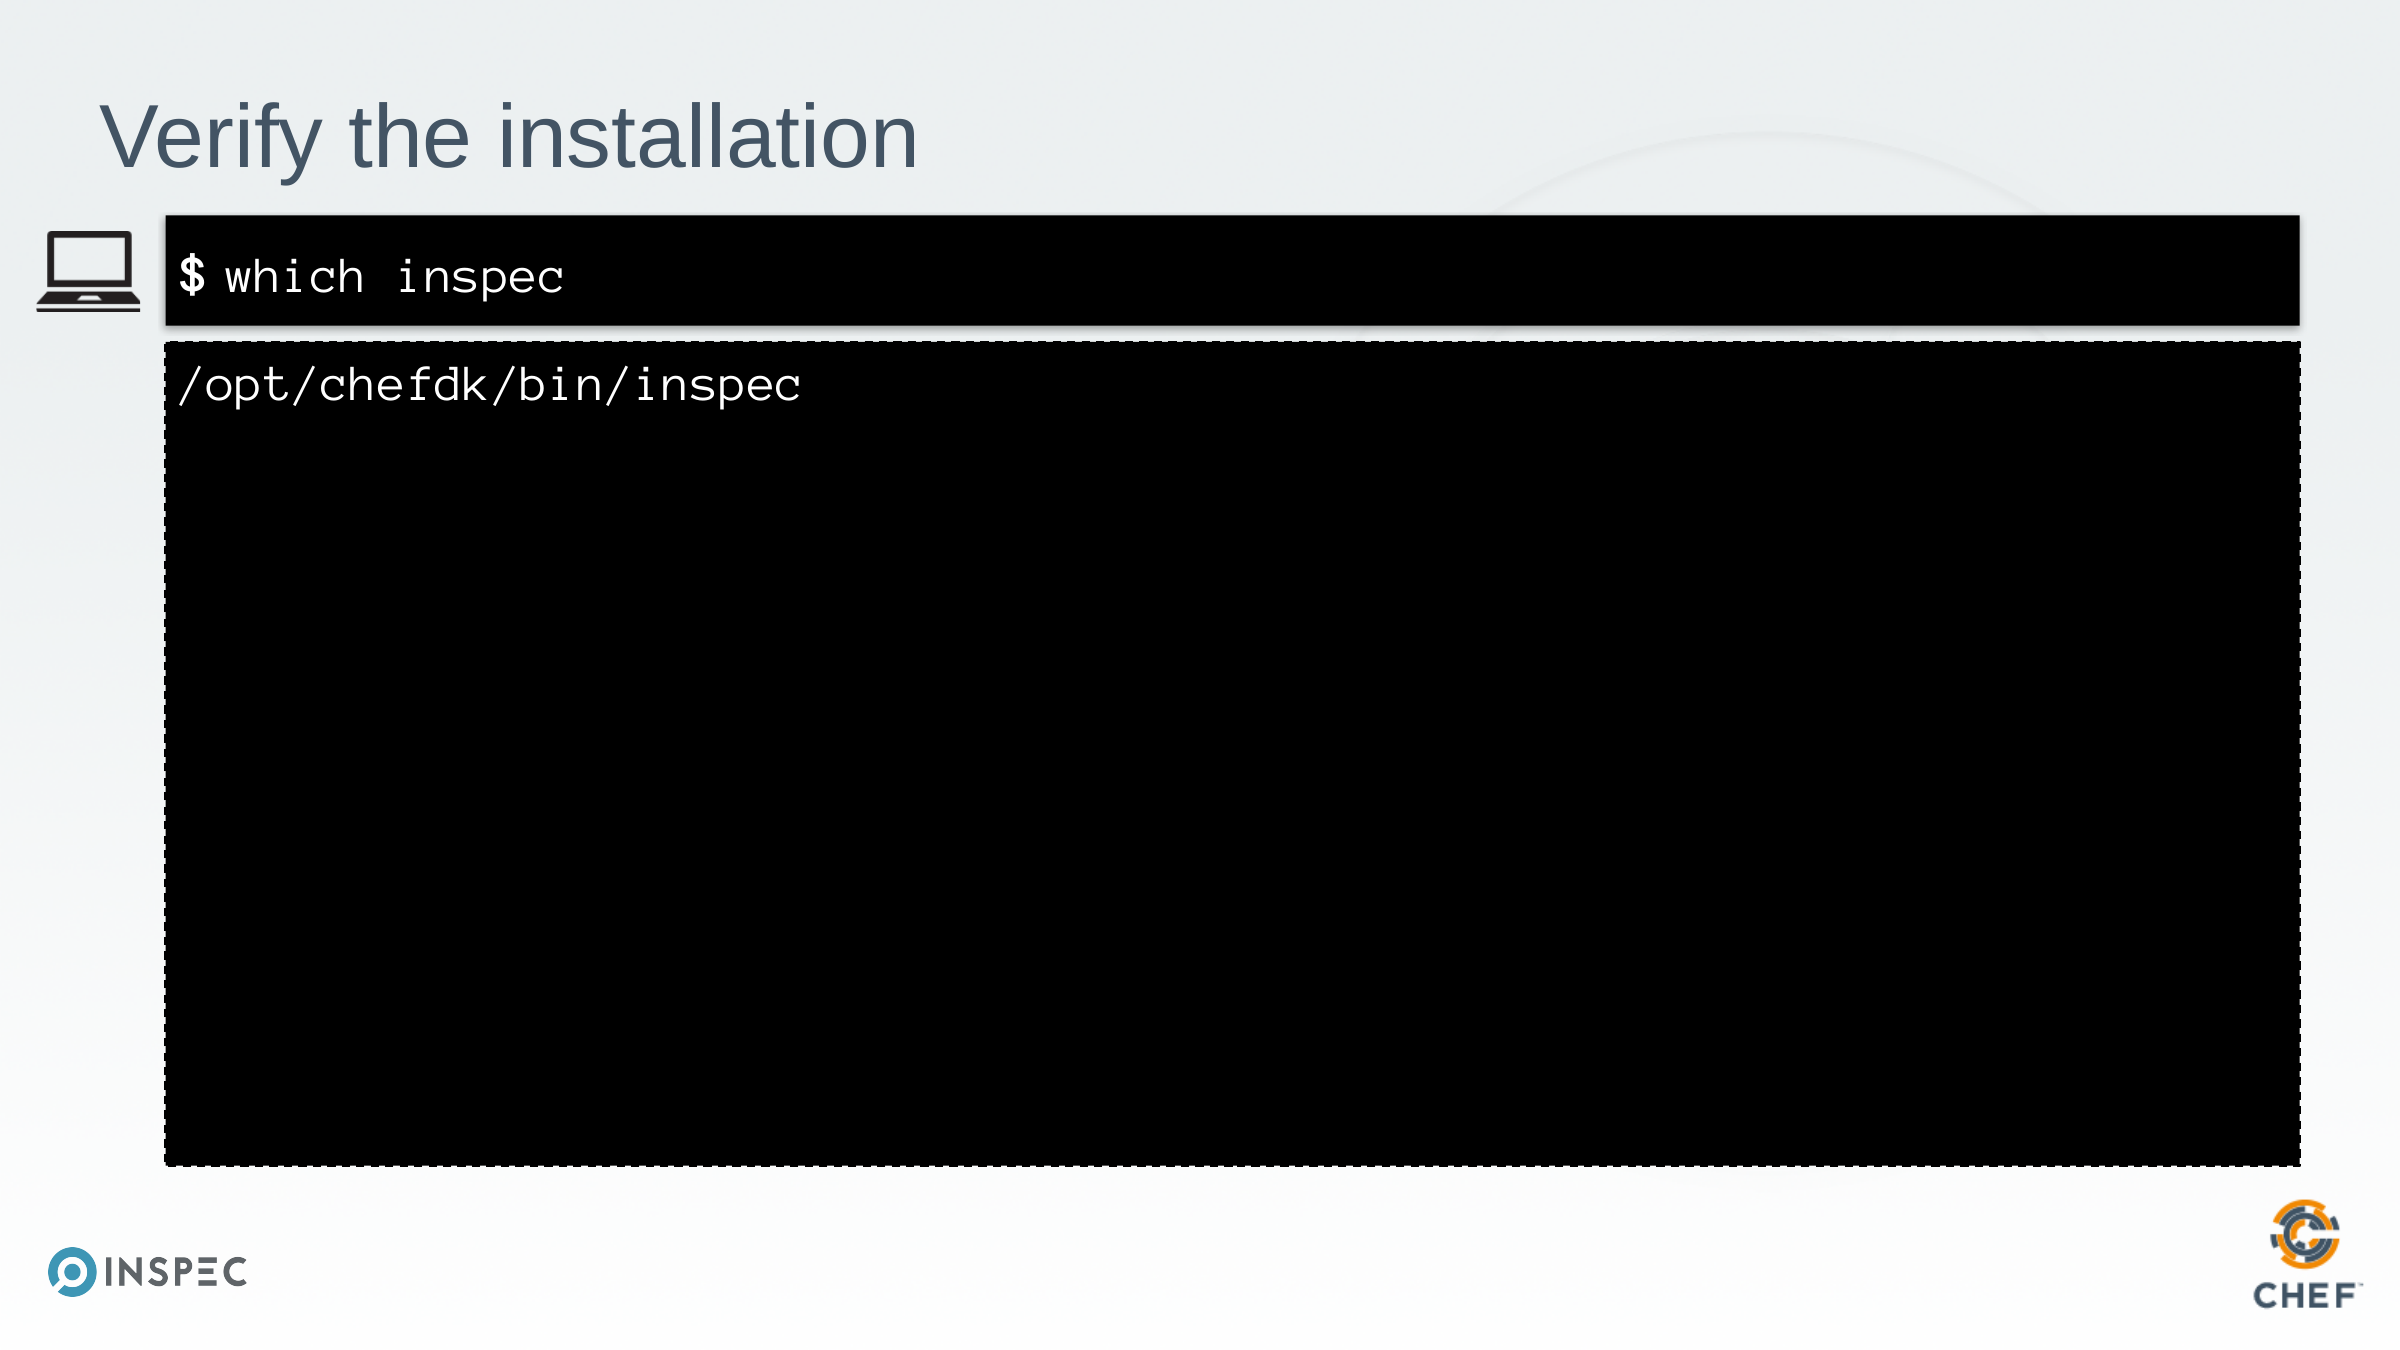

# Verify the installation
which inspec
/opt/chefdk/bin/inspec